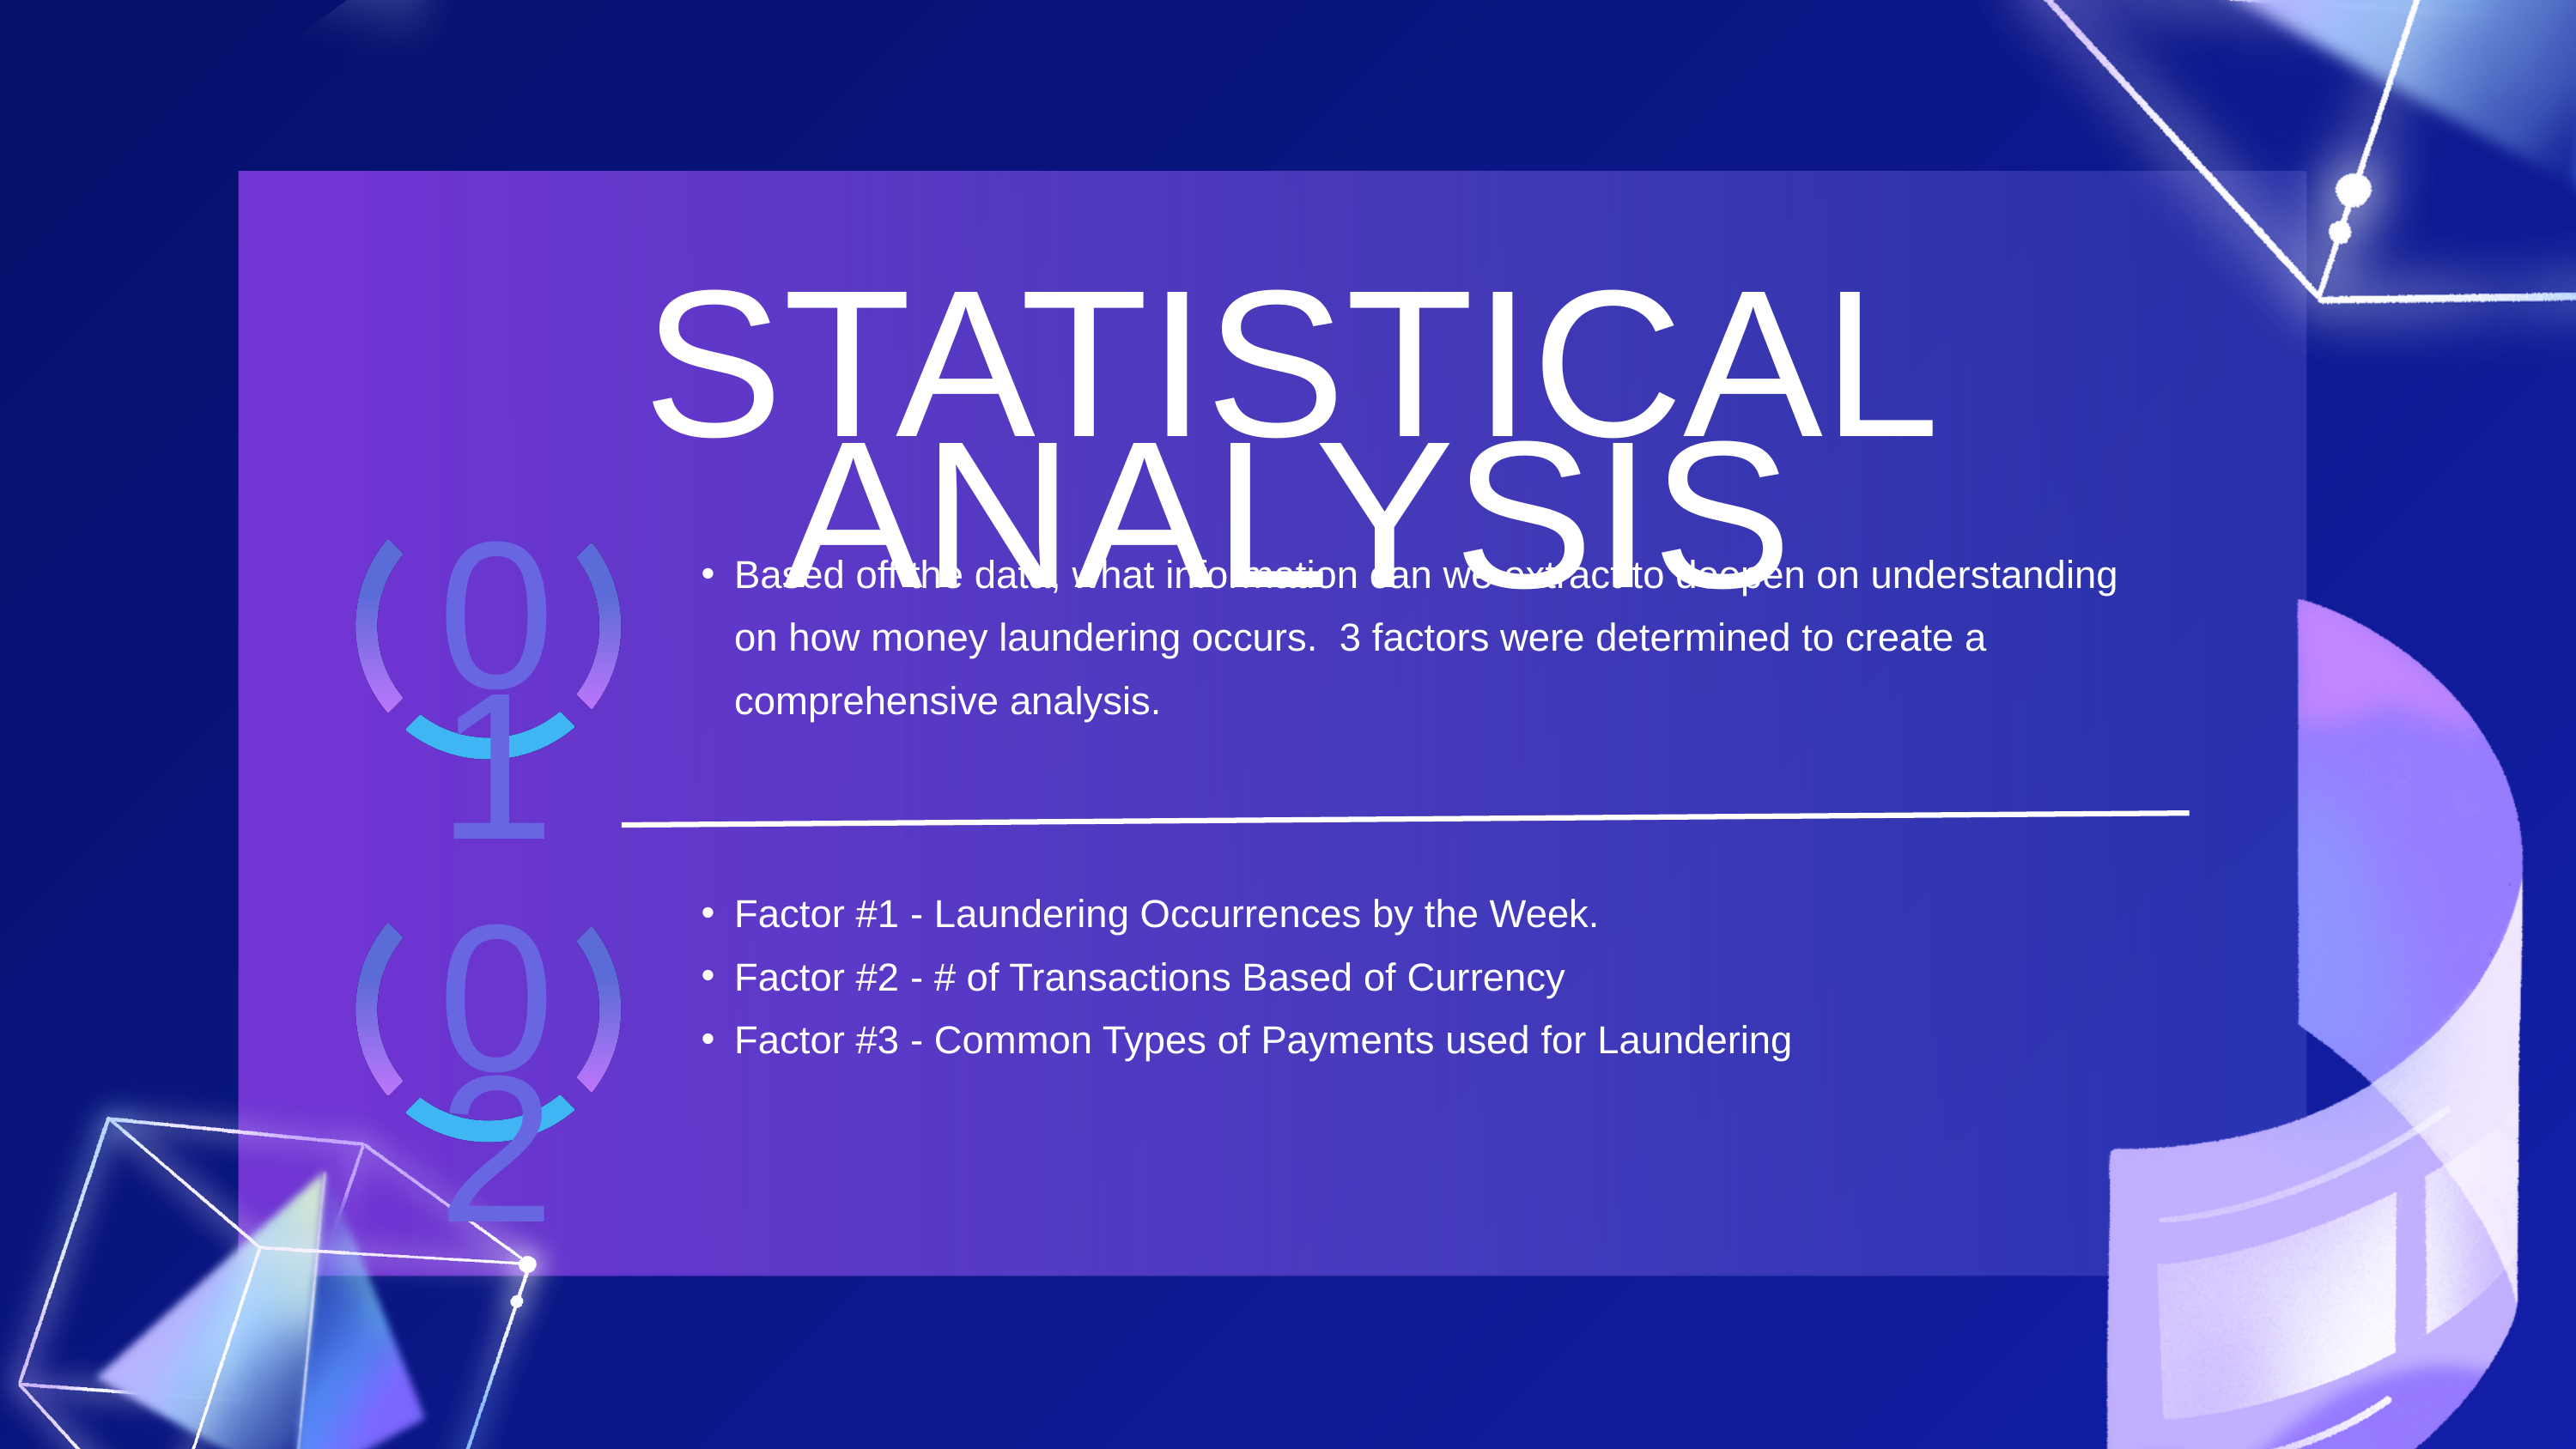

STATISTICAL ANALYSIS

Based off the data, what information can we extract to deepen on understanding on how money laundering occurs.  3 factors were determined to create a comprehensive analysis.

01

Factor #1 - Laundering Occurrences by the Week.
Factor #2 - # of Transactions Based of Currency
Factor #3 - Common Types of Payments used for Laundering

02